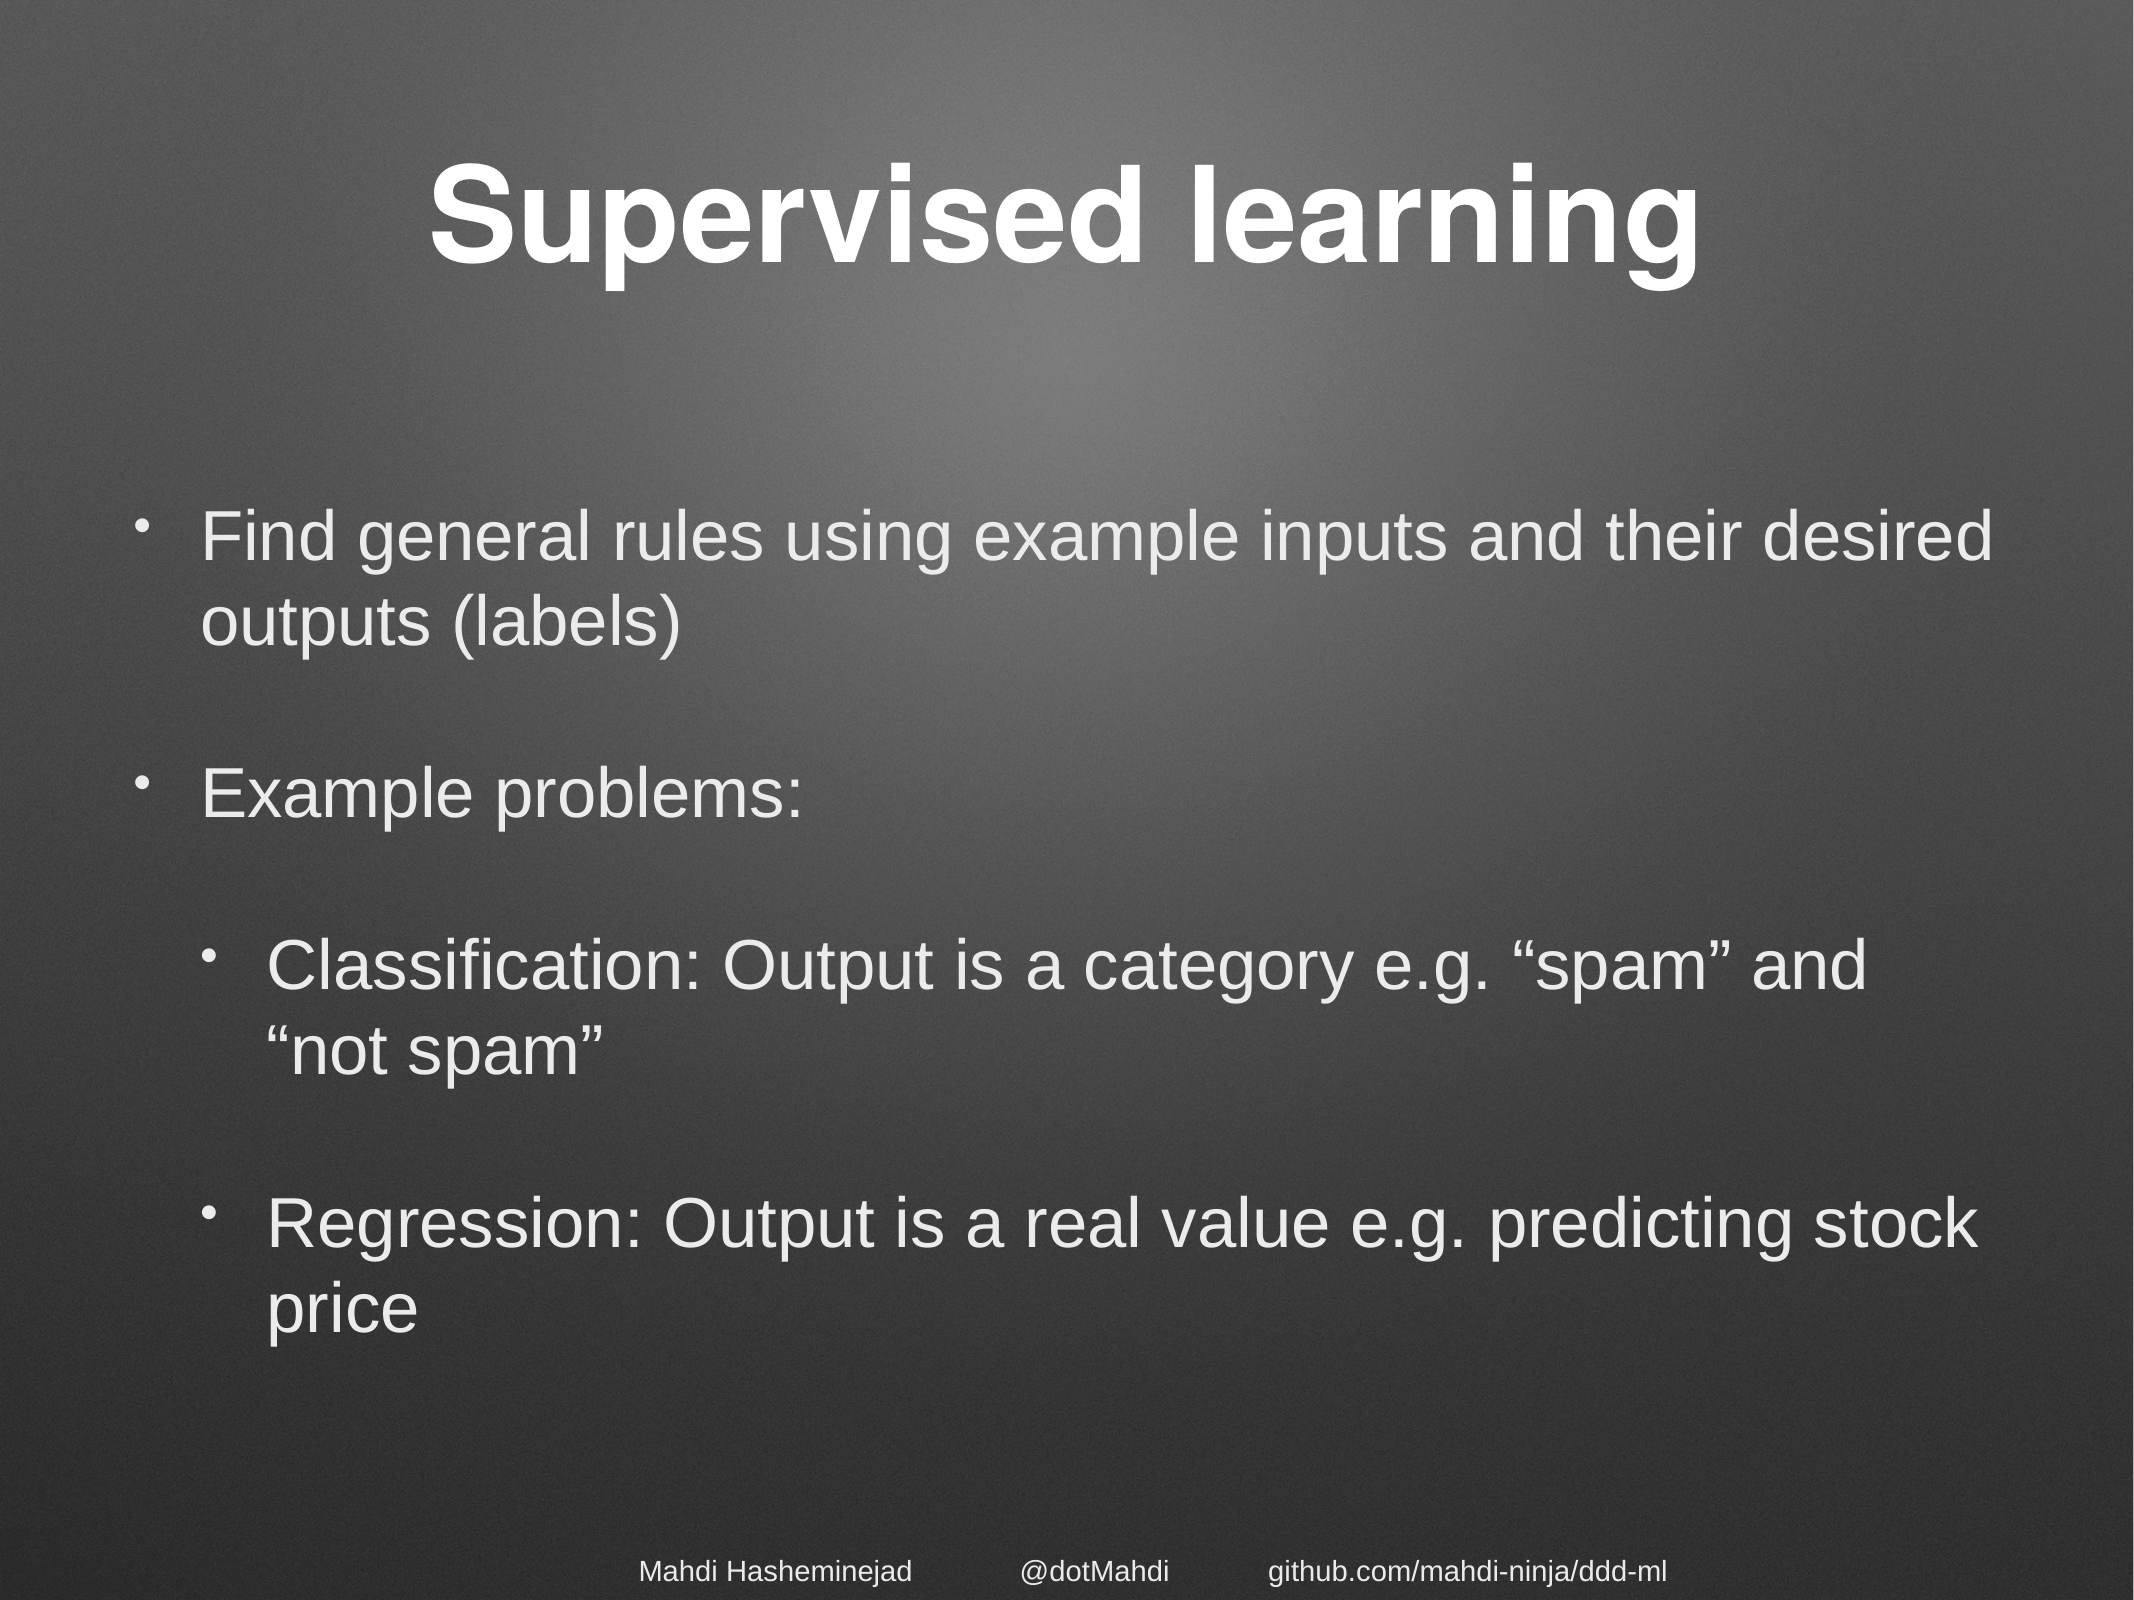

# Supervised learning
Find general rules using example inputs and their desired outputs (labels)
Example problems:
Classification: Output is a category e.g. “spam” and “not spam”
Regression: Output is a real value e.g. predicting stock price